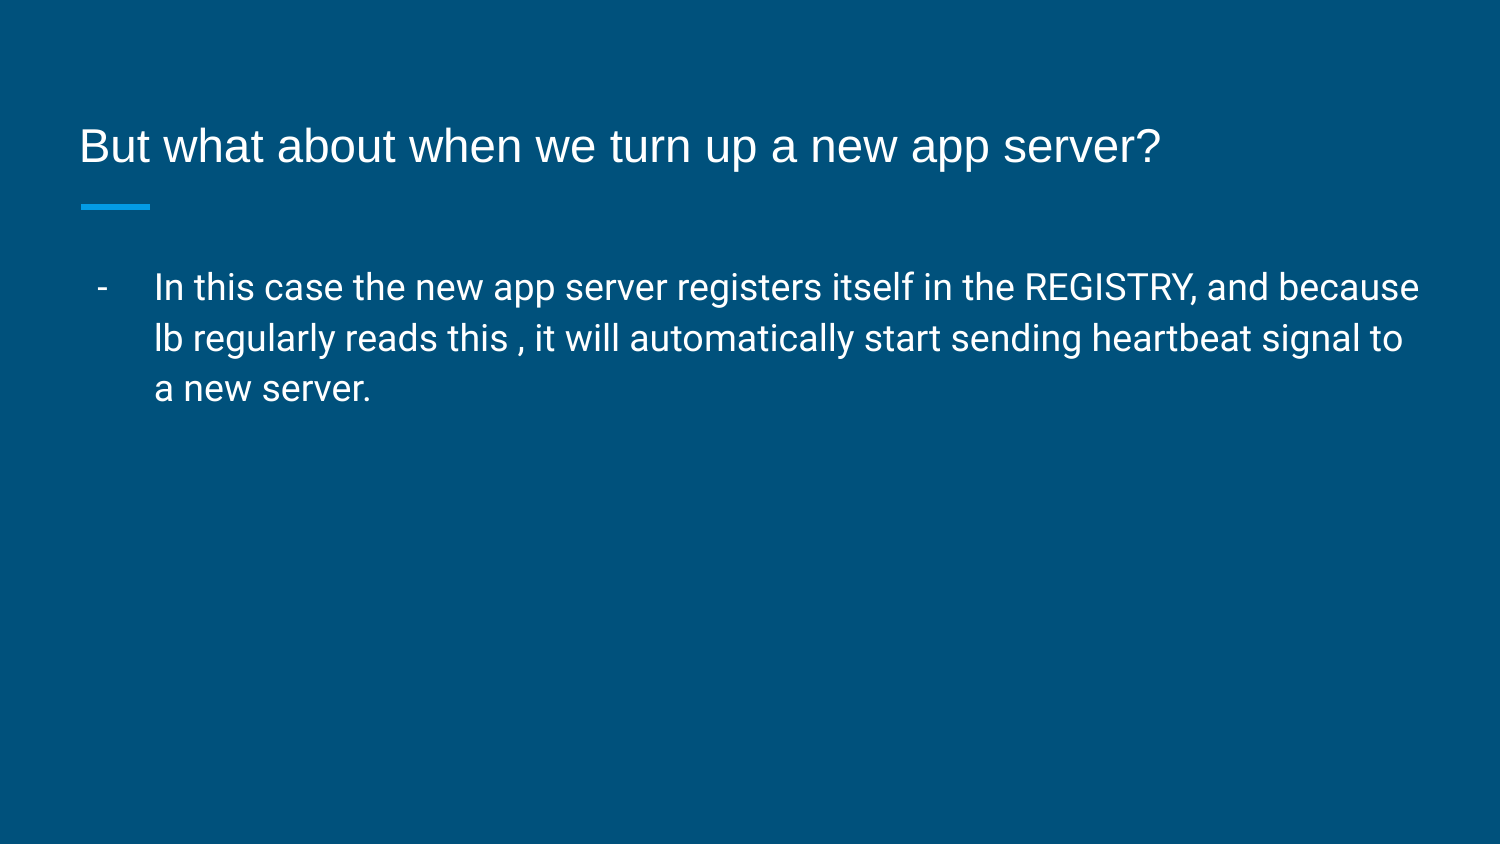

# But what about when we turn up a new app server?
In this case the new app server registers itself in the REGISTRY, and because lb regularly reads this , it will automatically start sending heartbeat signal to a new server.